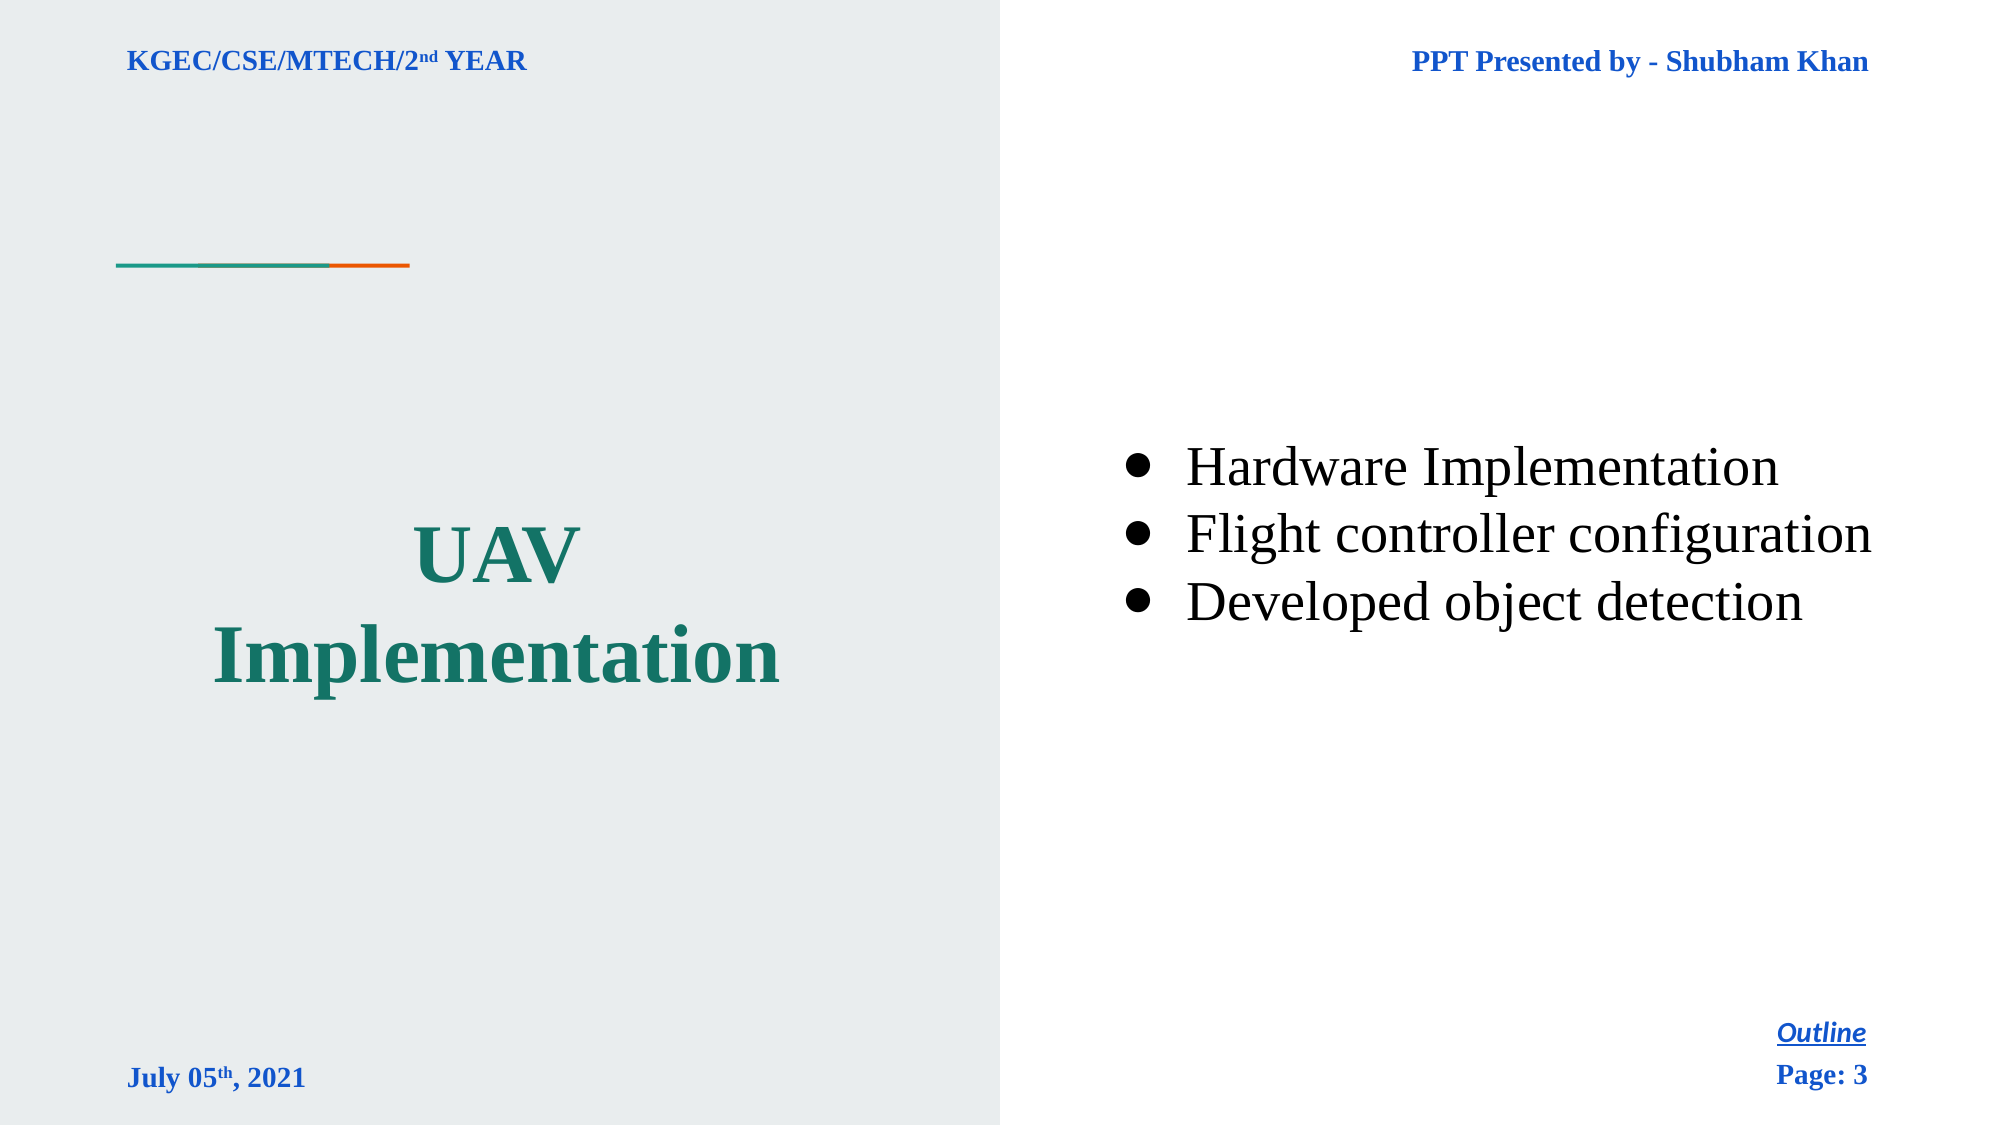

PPT Presented by - Shubham Khan
KGEC/CSE/MTECH/2nd YEAR
# UAV Implementation
Hardware Implementation
Flight controller configuration
Developed object detection
Outline
Page: 3
July 05th, 2021